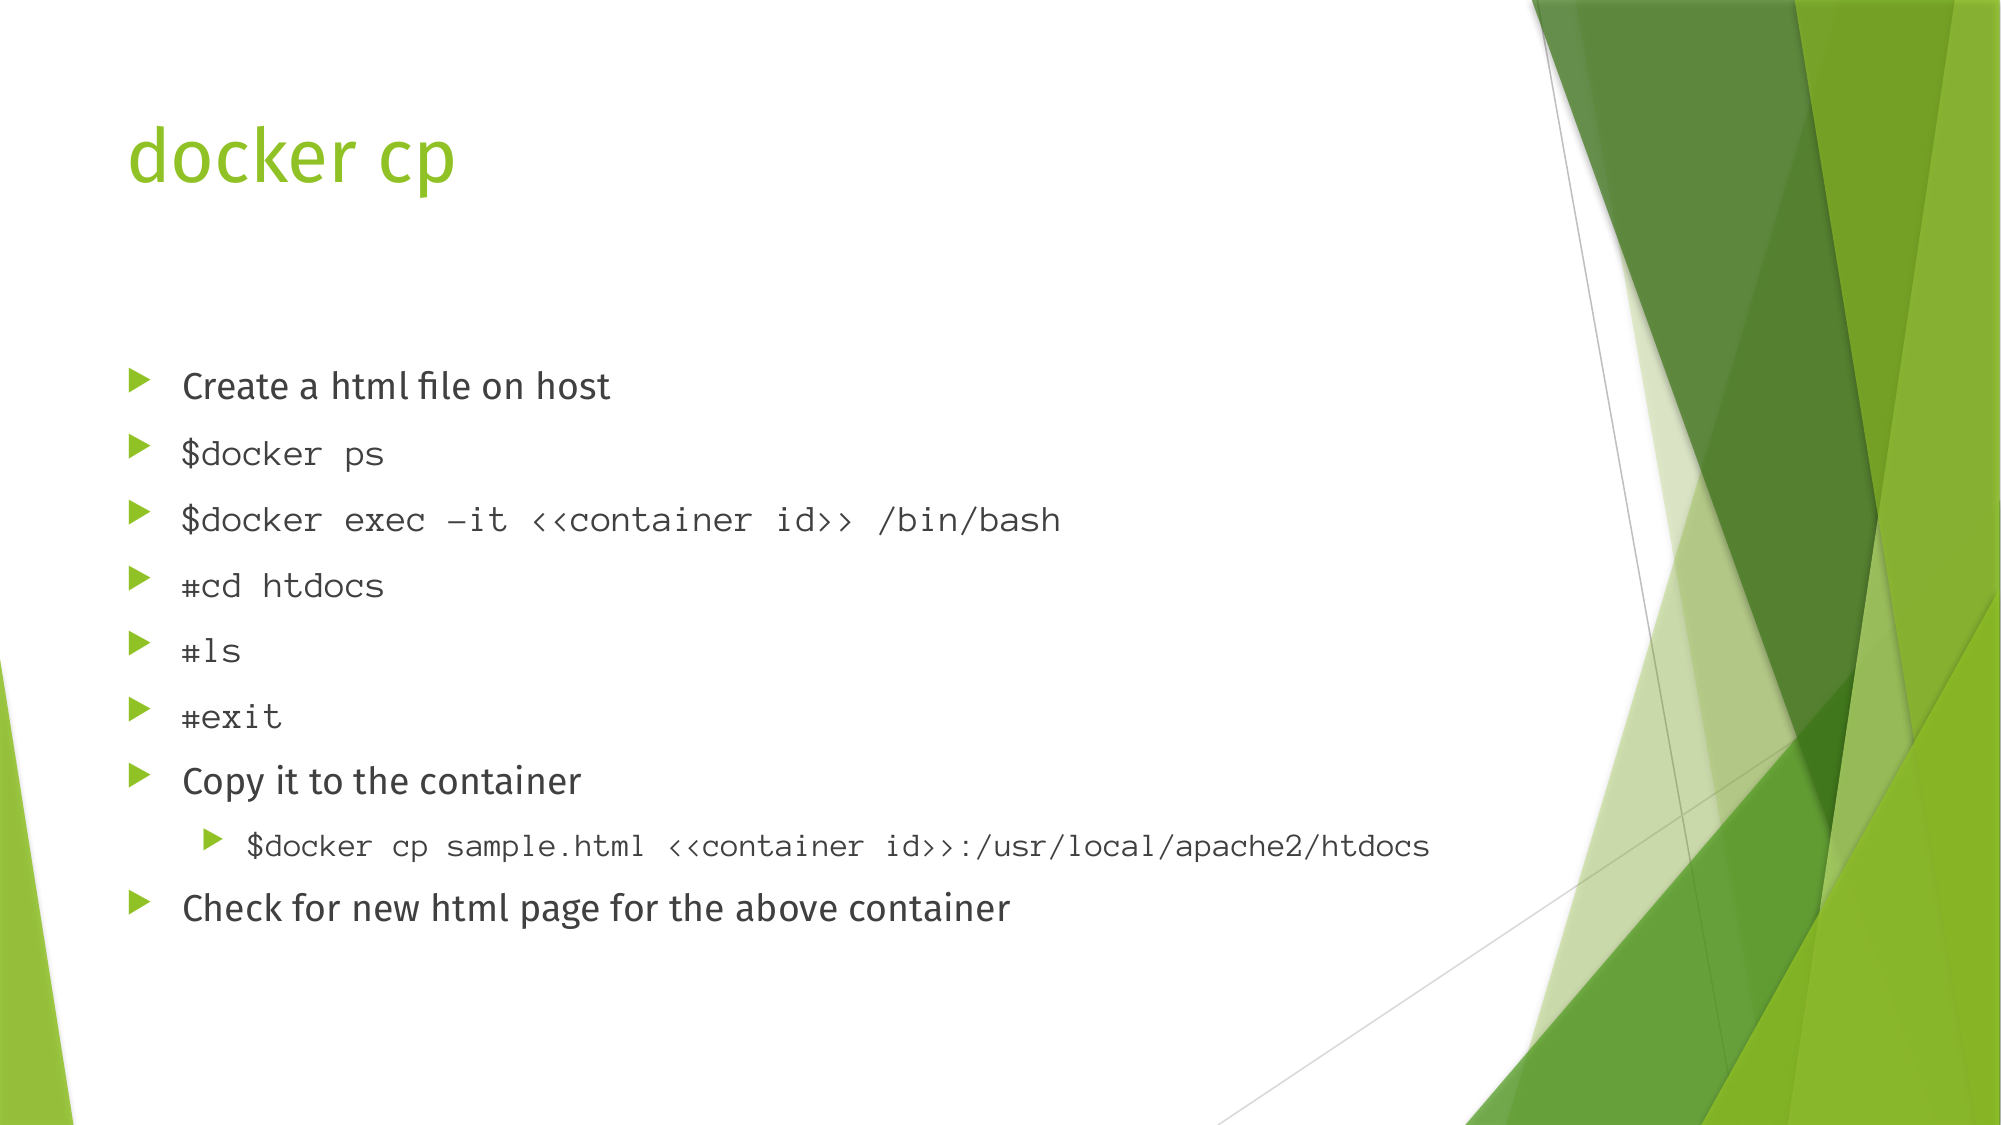

# docker cp
Create a html file on host
$docker ps
$docker exec –it <<container id>> /bin/bash
#cd htdocs
#ls
#exit
Copy it to the container
$docker cp sample.html <<container id>>:/usr/local/apache2/htdocs
Check for new html page for the above container